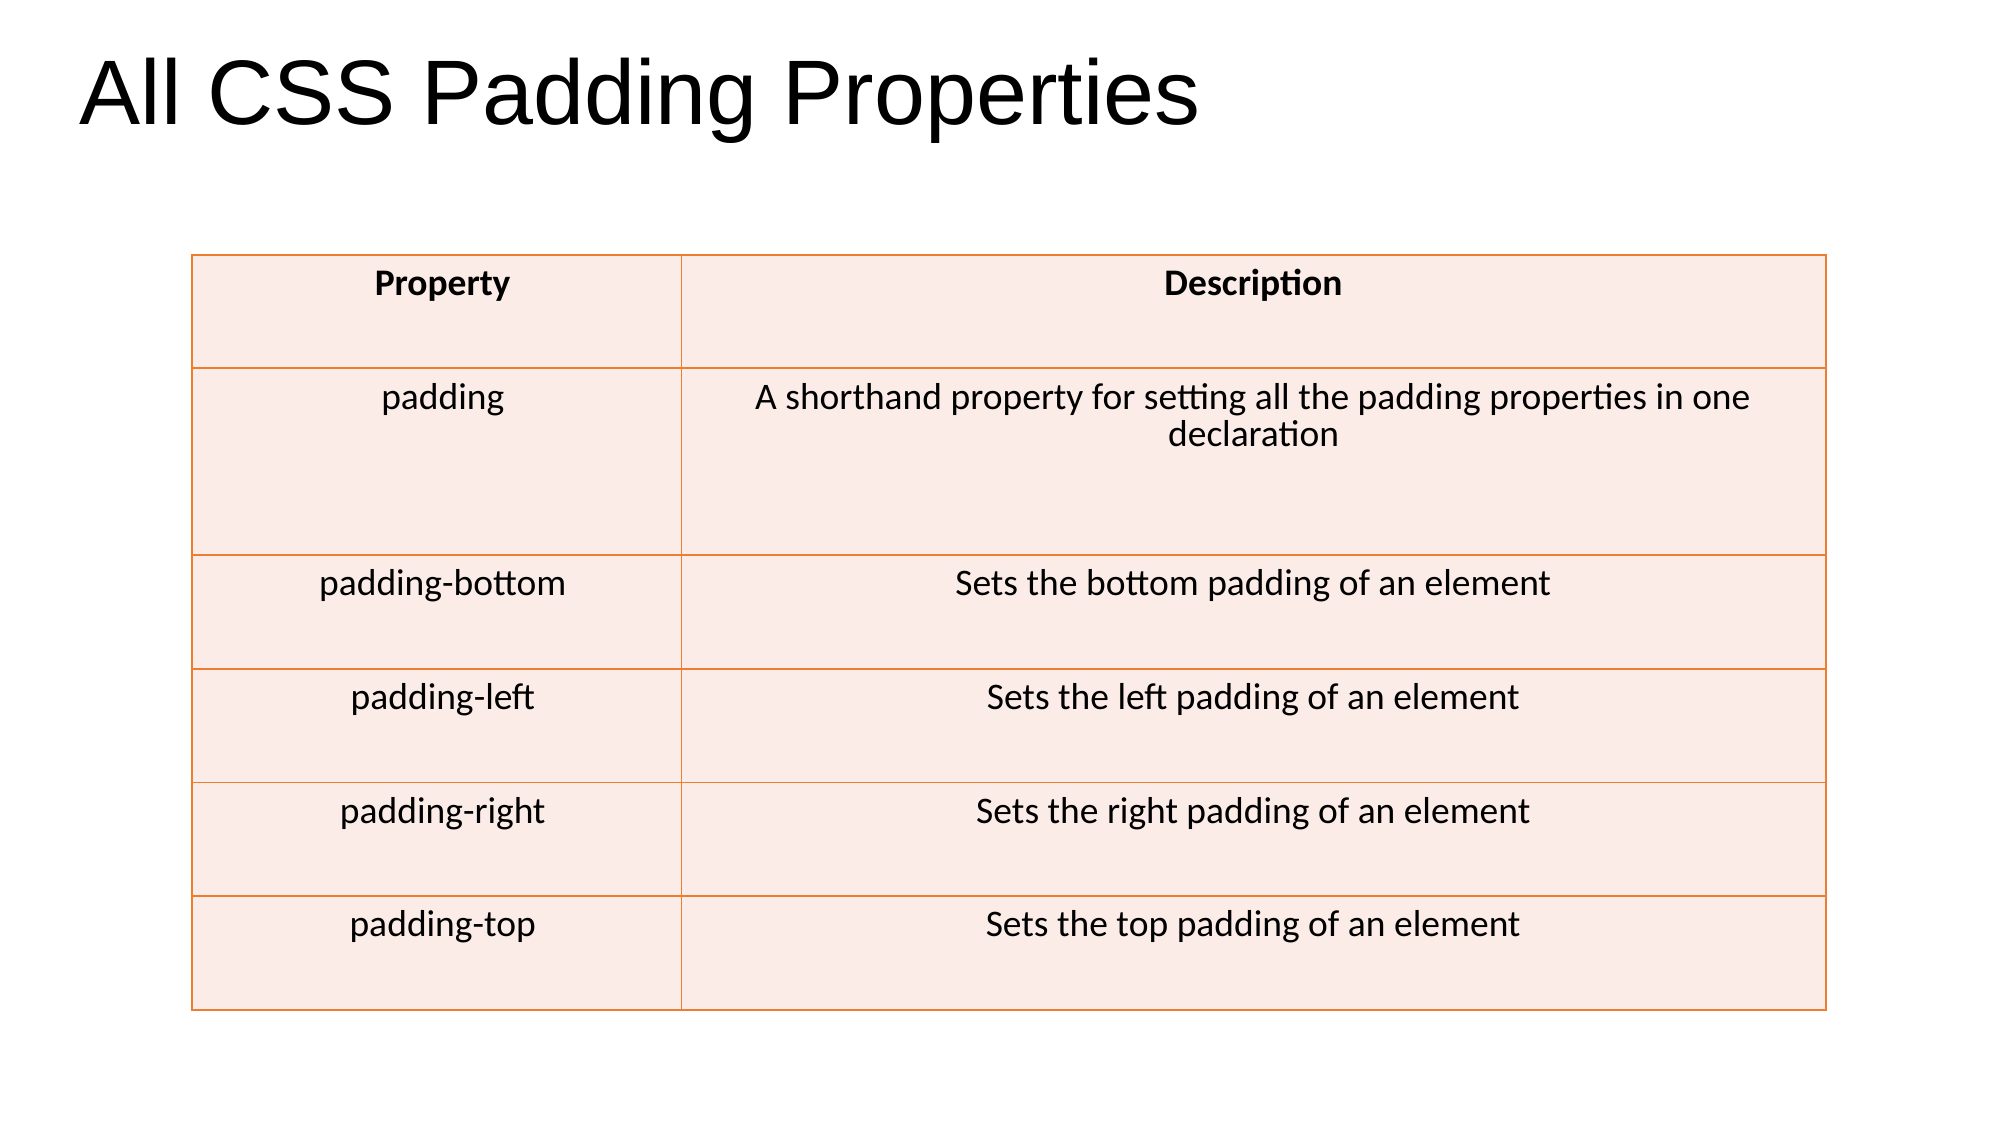

# All CSS Padding Properties
| Property | Description |
| --- | --- |
| padding | A shorthand property for setting all the padding properties in one declaration |
| padding-bottom | Sets the bottom padding of an element |
| padding-left | Sets the left padding of an element |
| padding-right | Sets the right padding of an element |
| padding-top | Sets the top padding of an element |